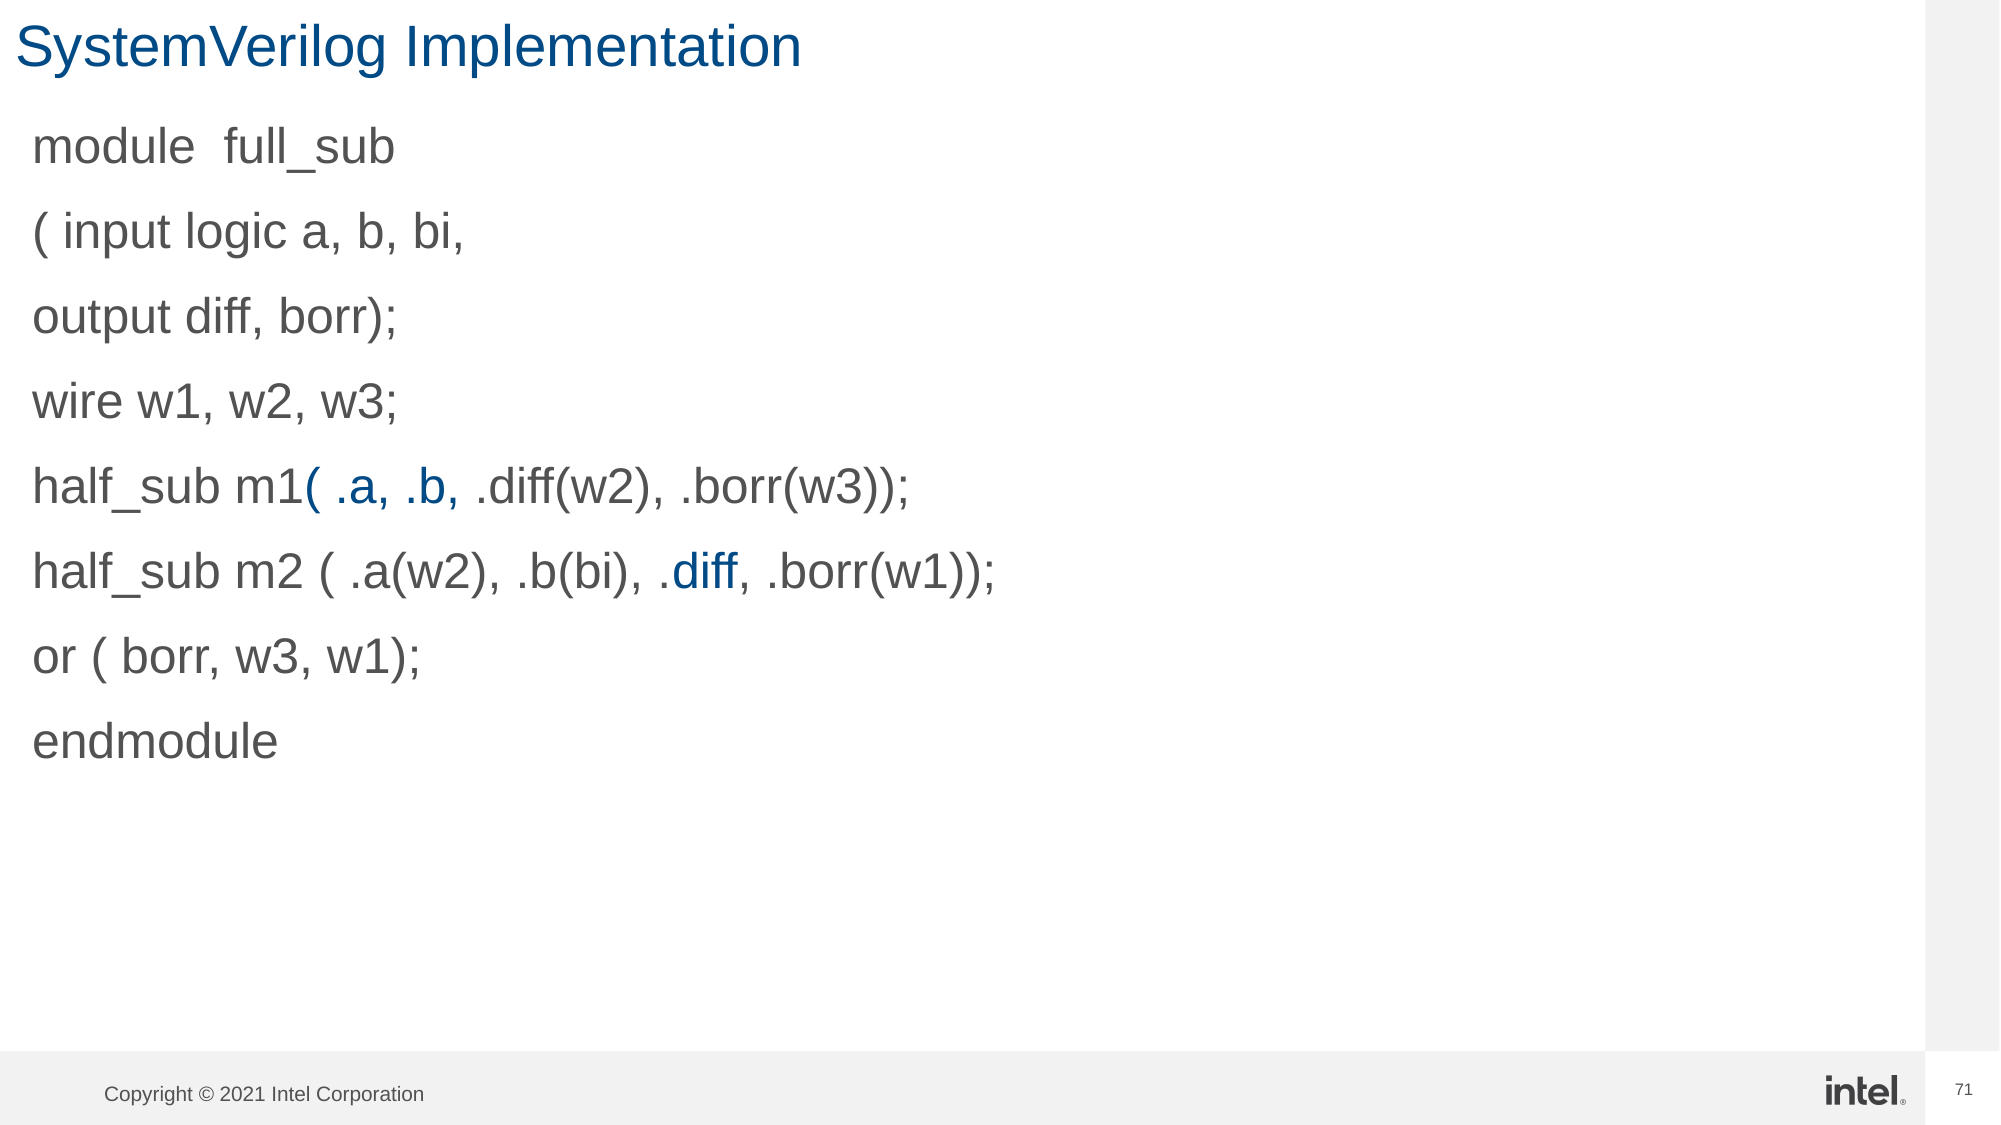

71

# SystemVerilog Implementation
module  full_sub
( input logic a, b, bi,
output diff, borr);
wire w1, w2, w3;
half_sub m1( .a, .b, .diff(w2), .borr(w3));
half_sub m2 ( .a(w2), .b(bi), .diff, .borr(w1));
or ( borr, w3, w1);
endmodule